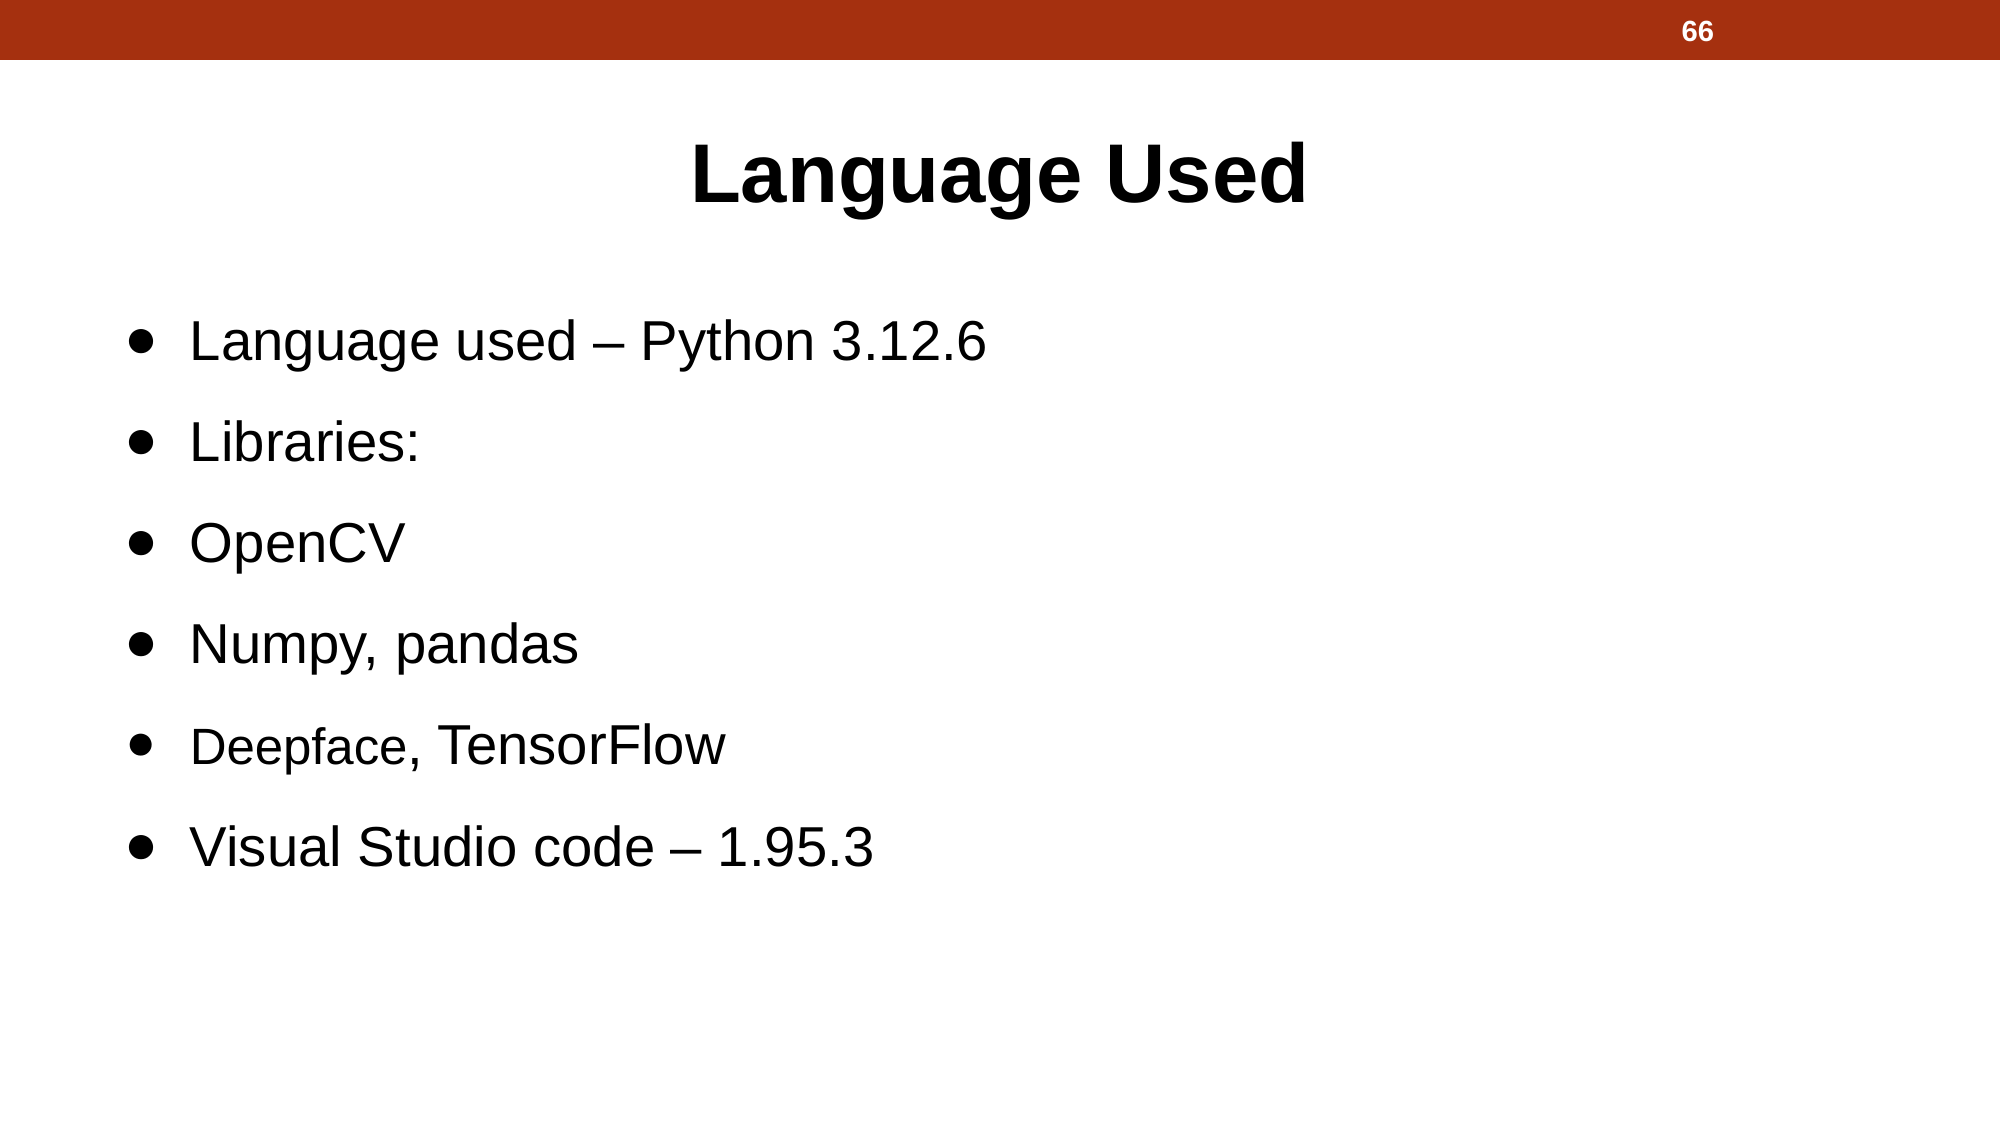

66
# Language Used
Language used – Python 3.12.6
Libraries:
OpenCV
Numpy, pandas
Deepface, TensorFlow
Visual Studio code – 1.95.3